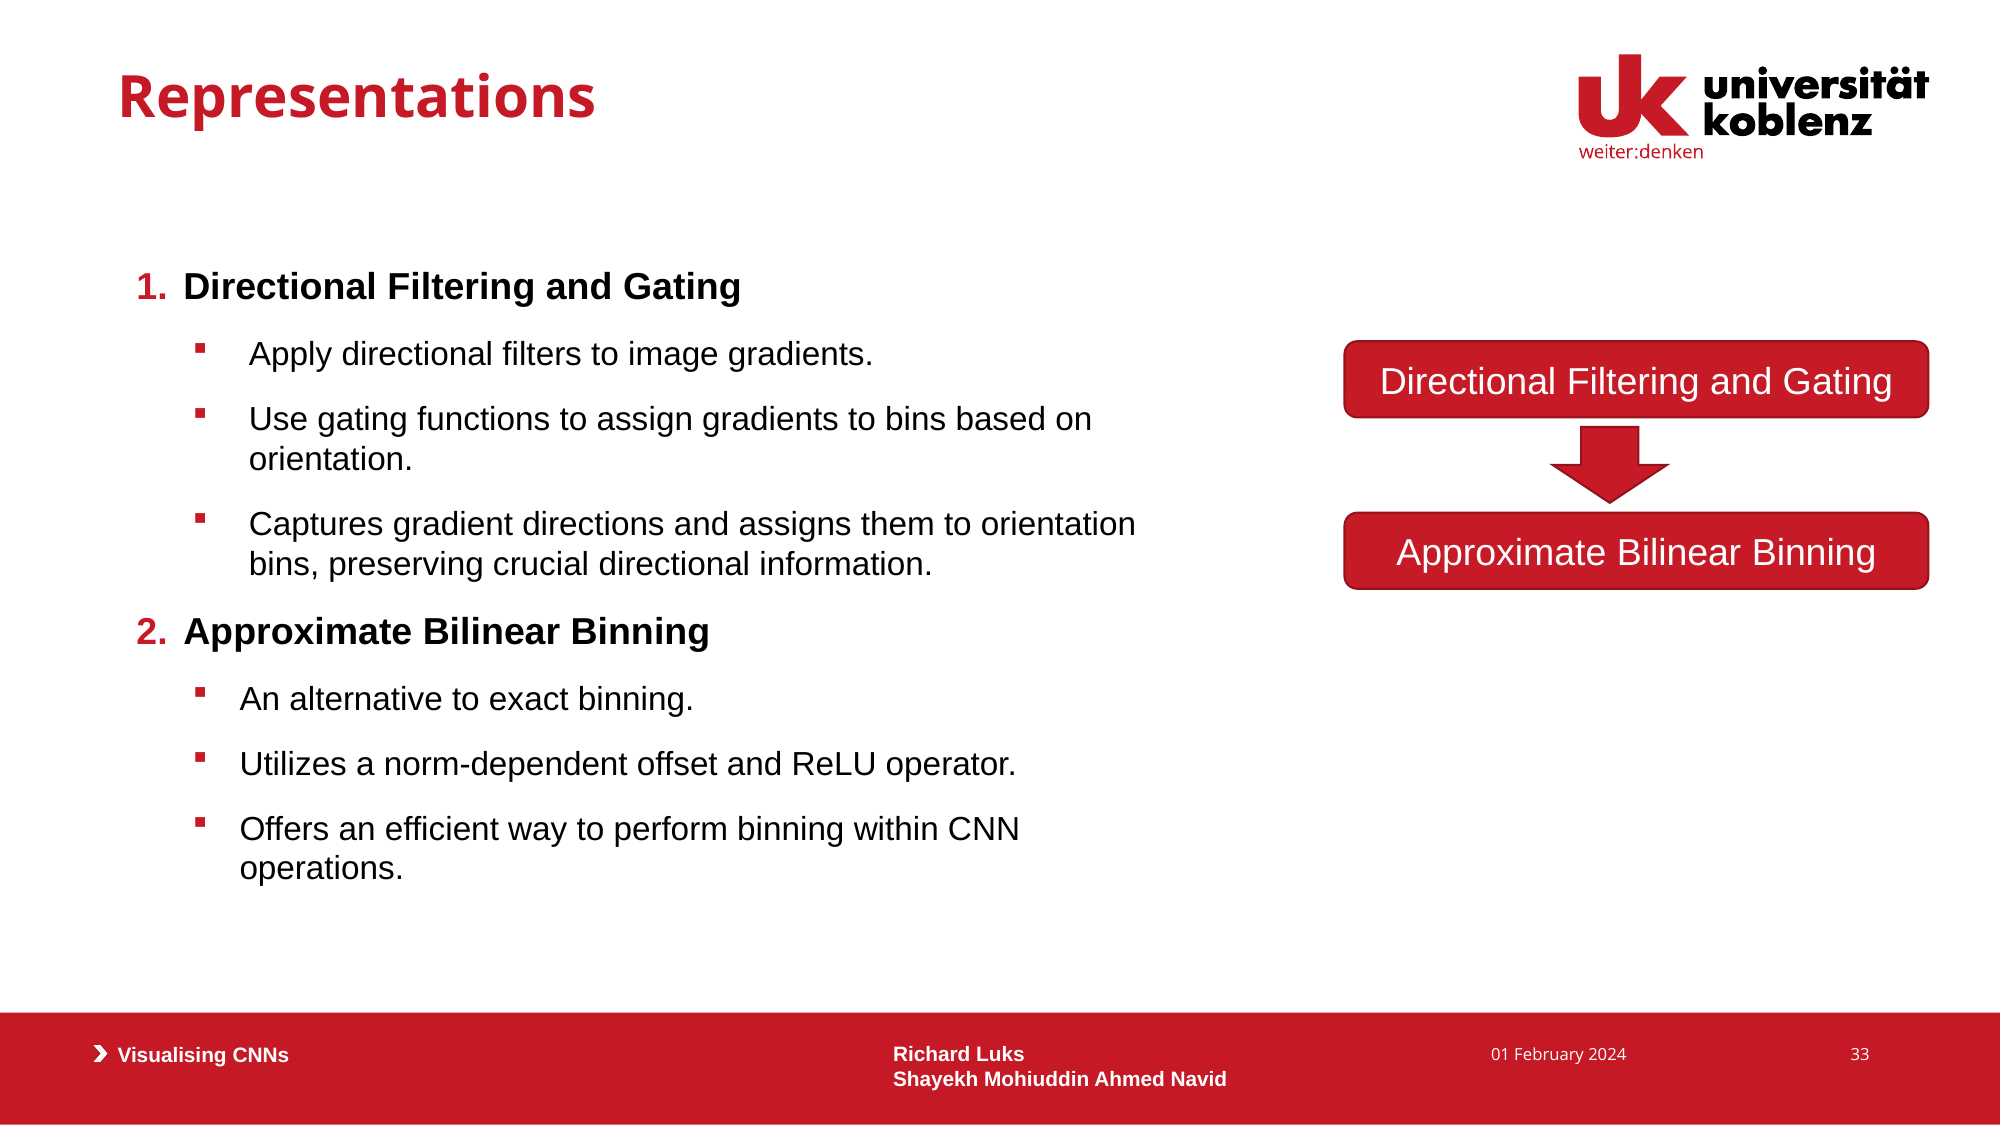

# Representations

Directional Filtering and Gating
Apply directional filters to image gradients.
Use gating functions to assign gradients to bins based on orientation.
Captures gradient directions and assigns them to orientation bins, preserving crucial directional information.
Approximate Bilinear Binning
An alternative to exact binning.
Utilizes a norm-dependent offset and ReLU operator.
Offers an efficient way to perform binning within CNN operations.
Directional Filtering and Gating

Approximate Bilinear Binning